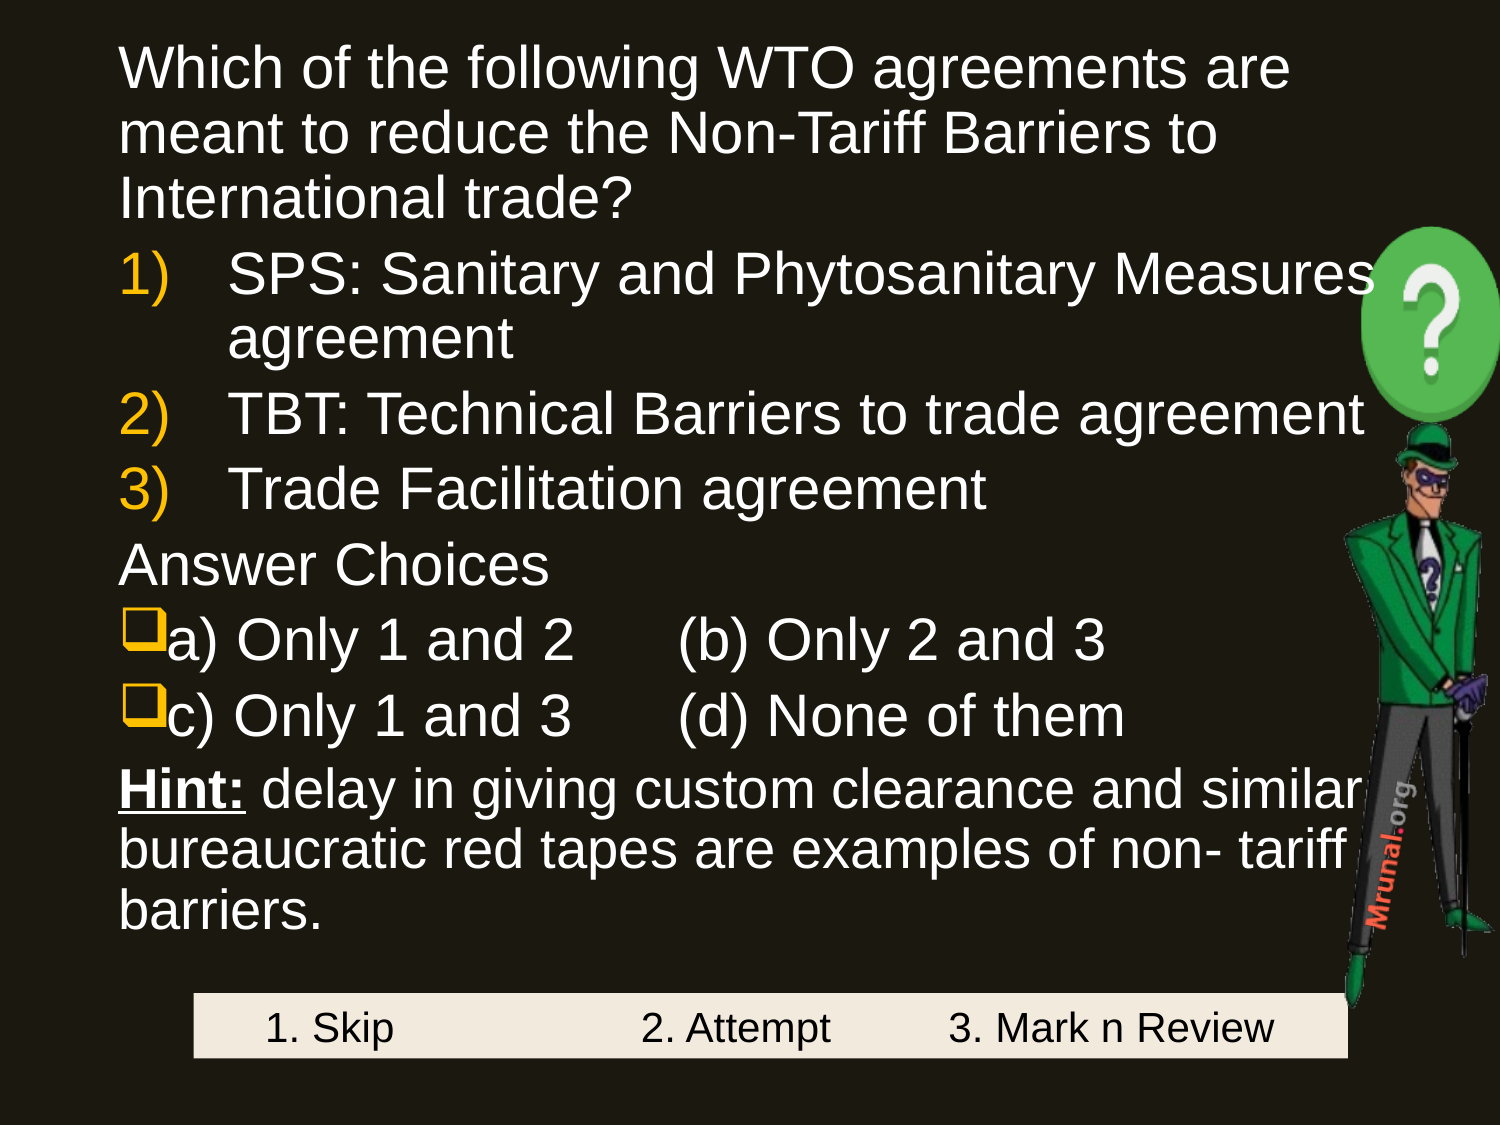

Which of the following WTO agreements are meant to reduce the Non-Tariff Barriers to International trade?
SPS: Sanitary and Phytosanitary Measures agreement
TBT: Technical Barriers to trade agreement
Trade Facilitation agreement
Answer Choices
a) Only 1 and 2 		(b) Only 2 and 3
c) Only 1 and 3		(d) None of them
Hint: delay in giving custom clearance and similar bureaucratic red tapes are examples of non- tariff barriers.